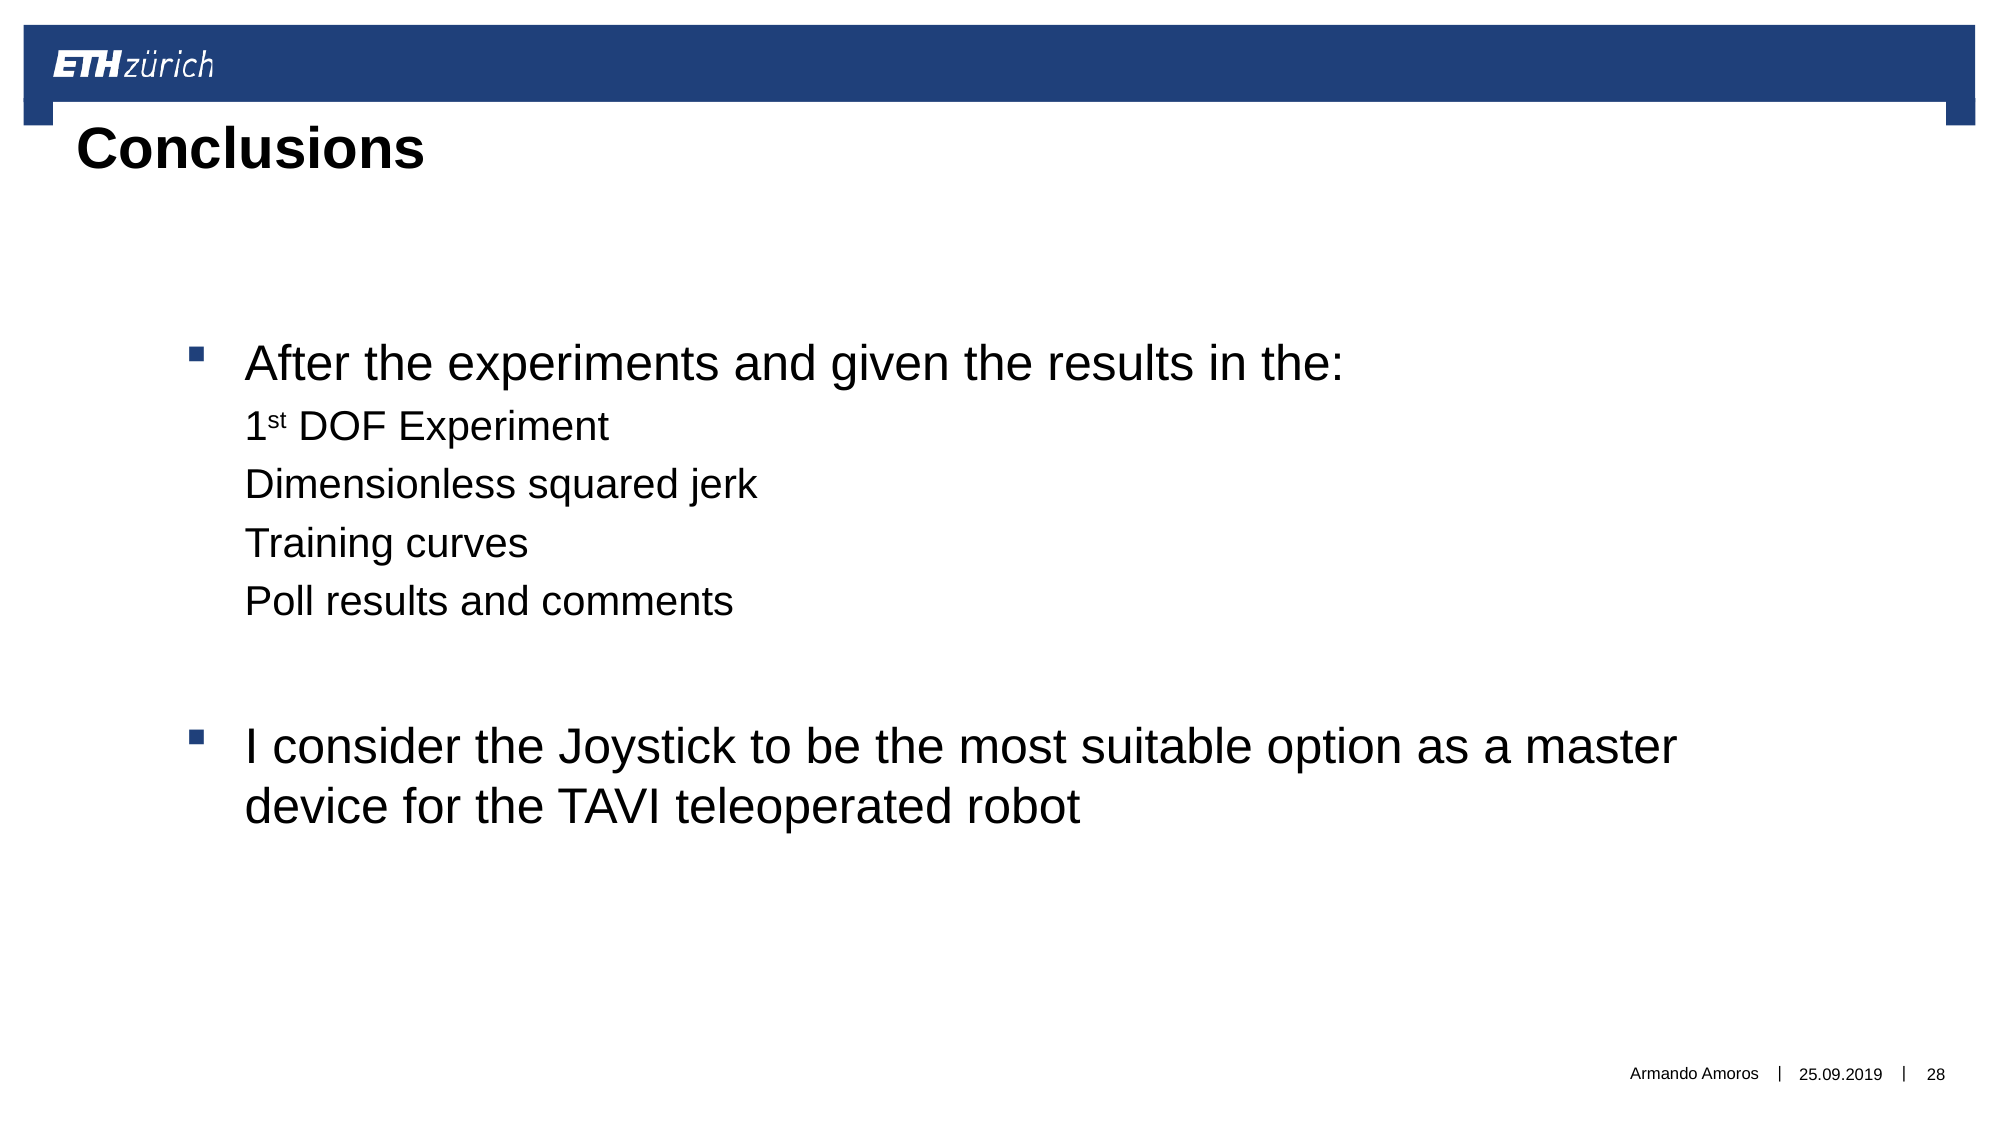

# Conclusions
After the experiments and given the results in the:
1st DOF Experiment
Dimensionless squared jerk
Training curves
Poll results and comments

I consider the Joystick to be the most suitable option as a master device for the TAVI teleoperated robot

Armando Amoros
25.09.2019
28